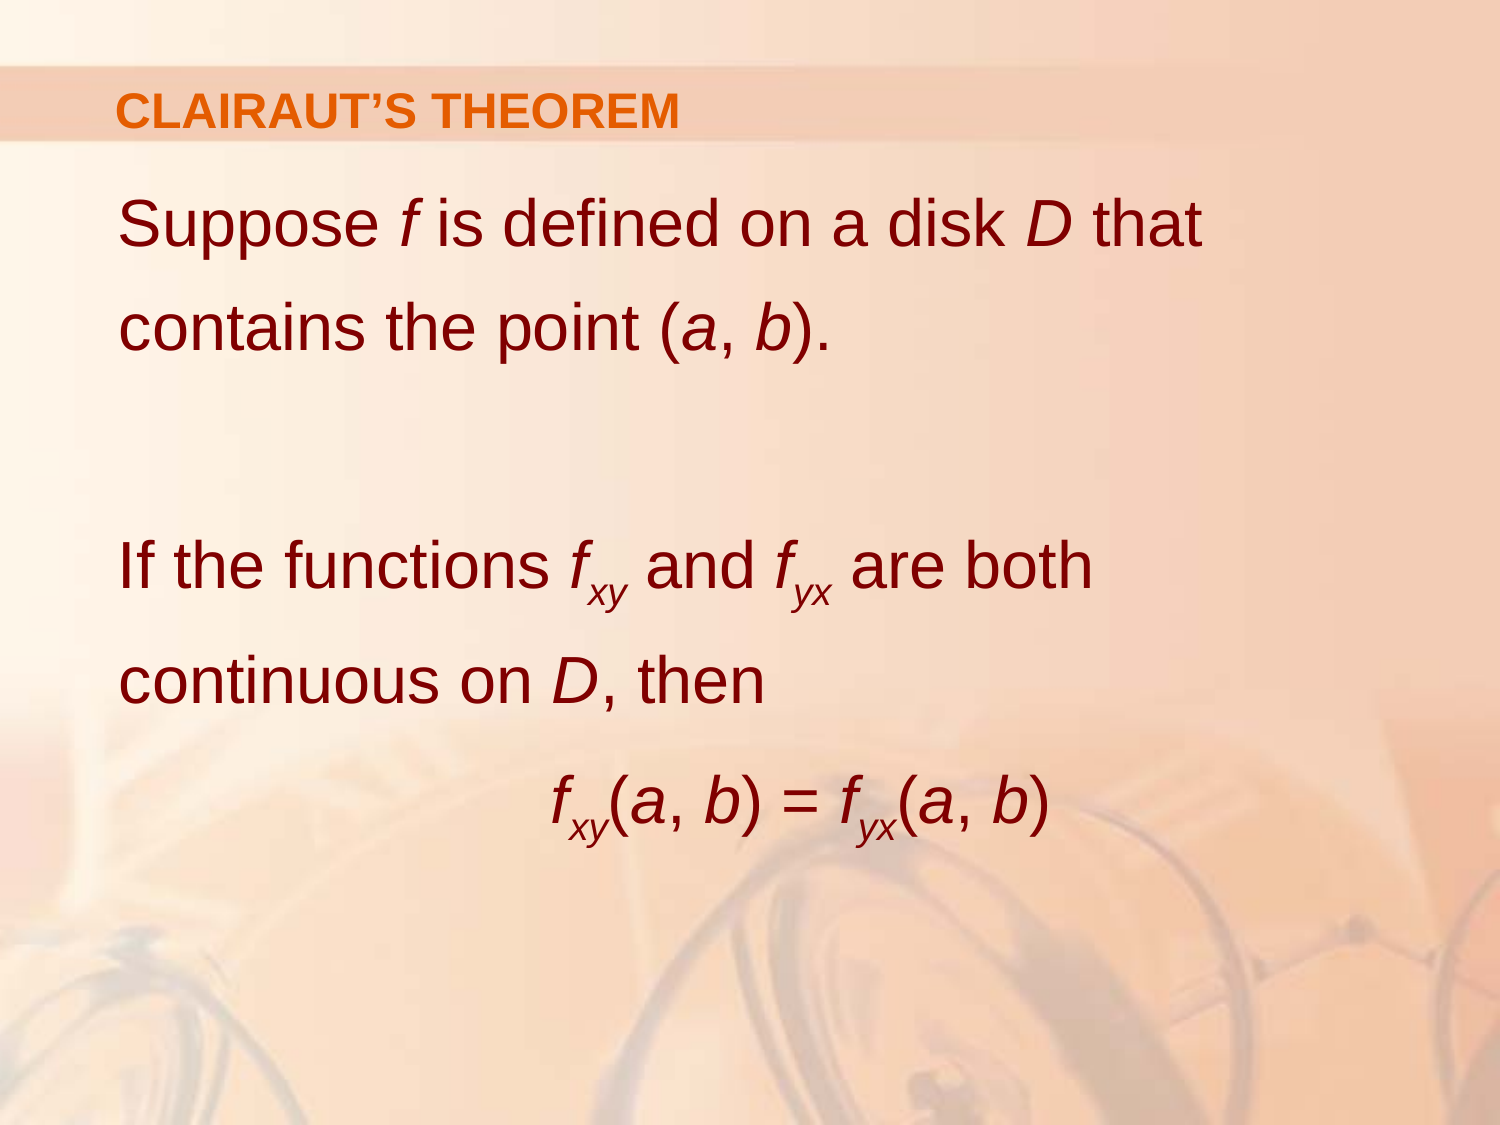

# CLAIRAUT’S THEOREM
Suppose f is defined on a disk D that
contains the point (a, b).

If the functions fxy and fyx are both
continuous on D, then
fxy(a, b) = fyx(a, b)